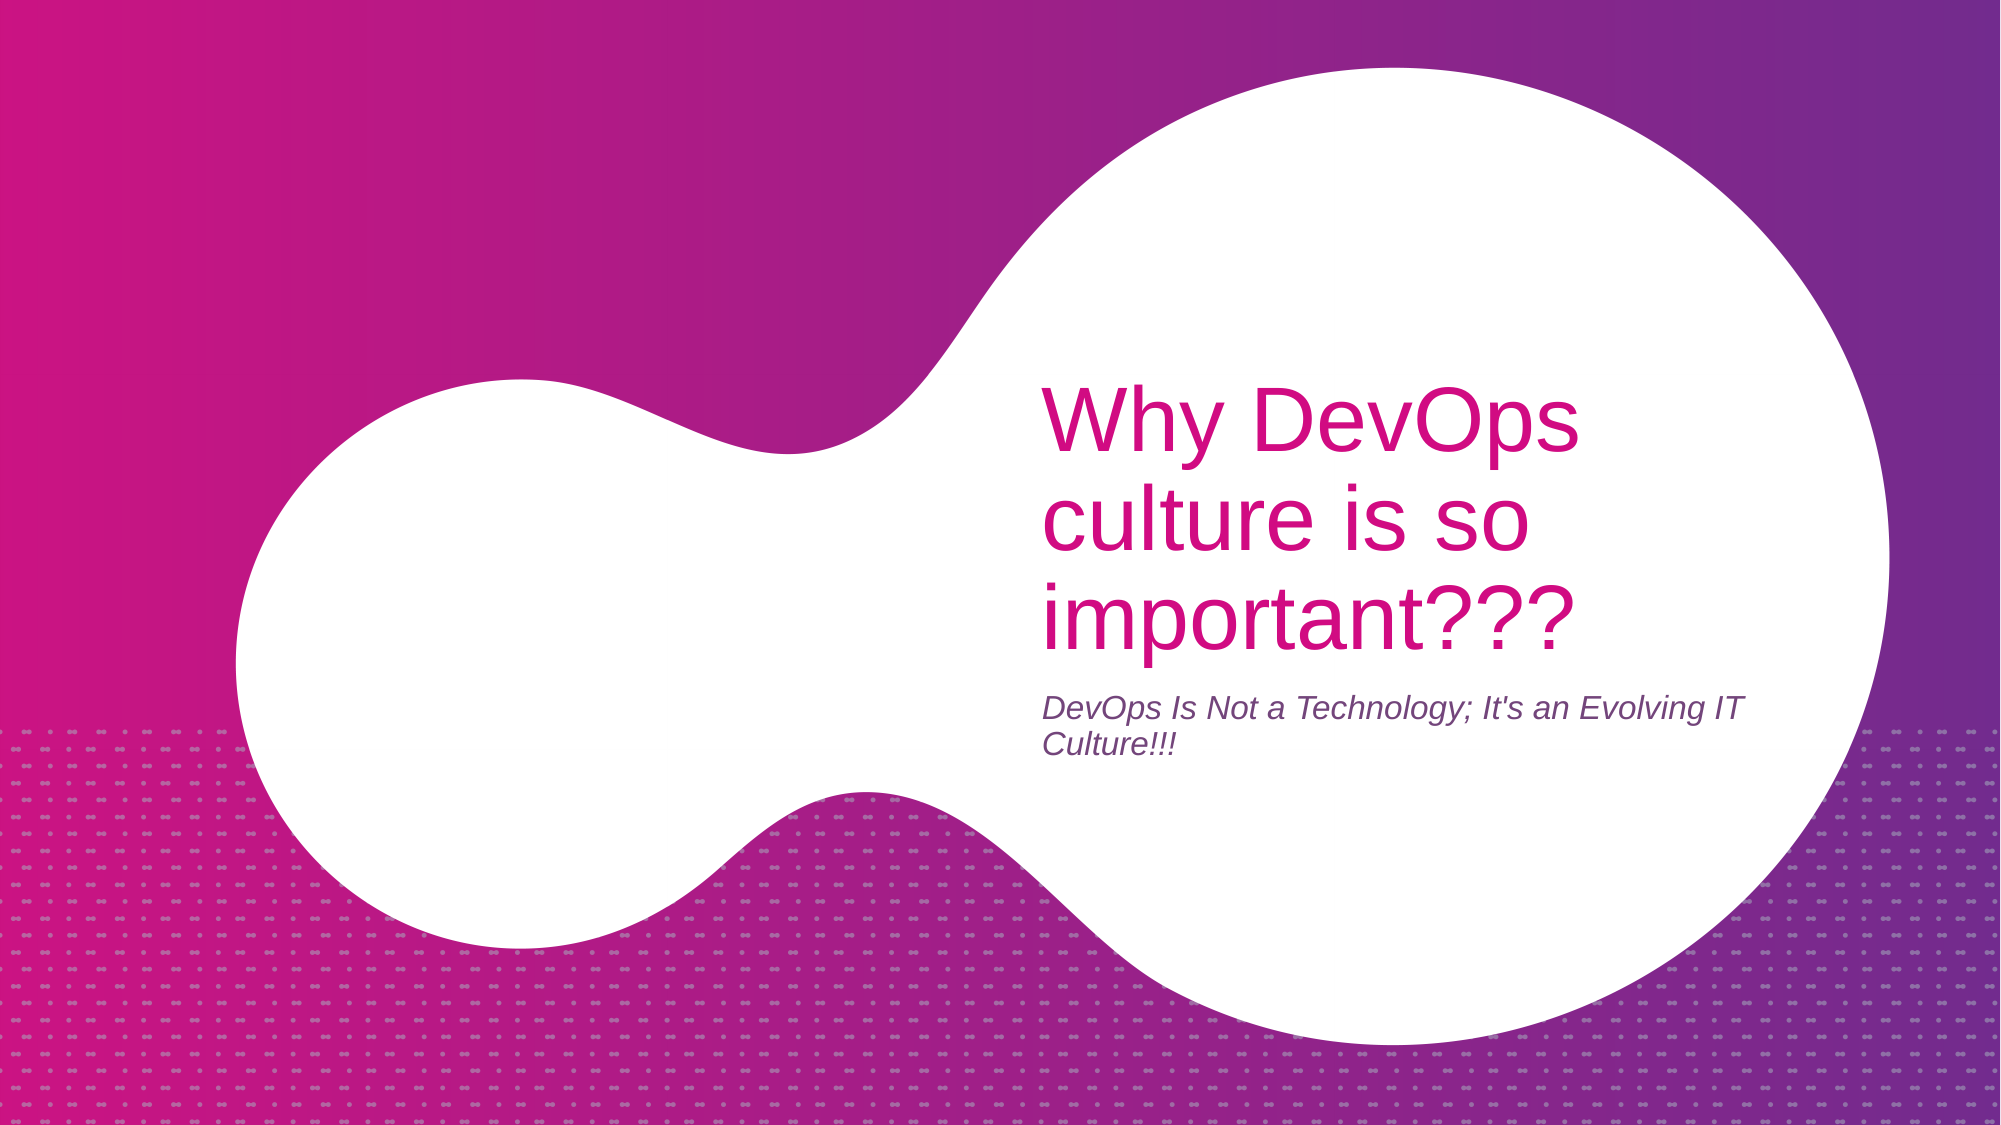

Why DevOps culture is so important???
DevOps Is Not a Technology; It's an Evolving IT Culture!!!